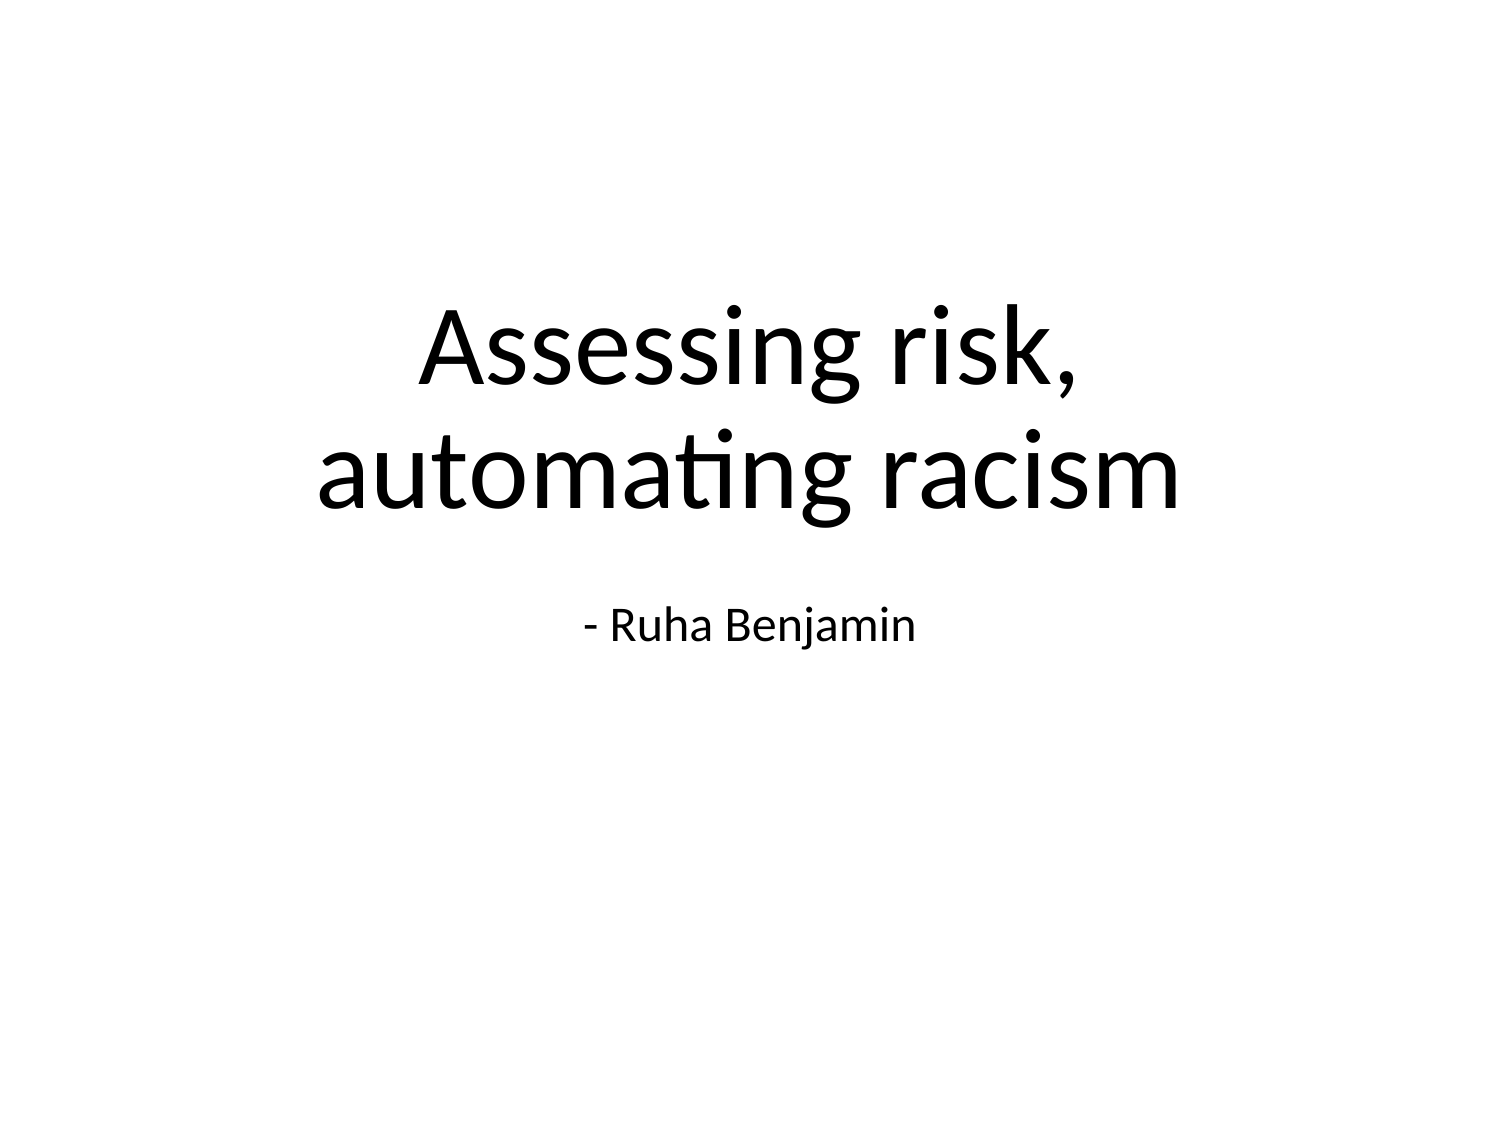

# Assessing risk, automating racism
- Ruha Benjamin